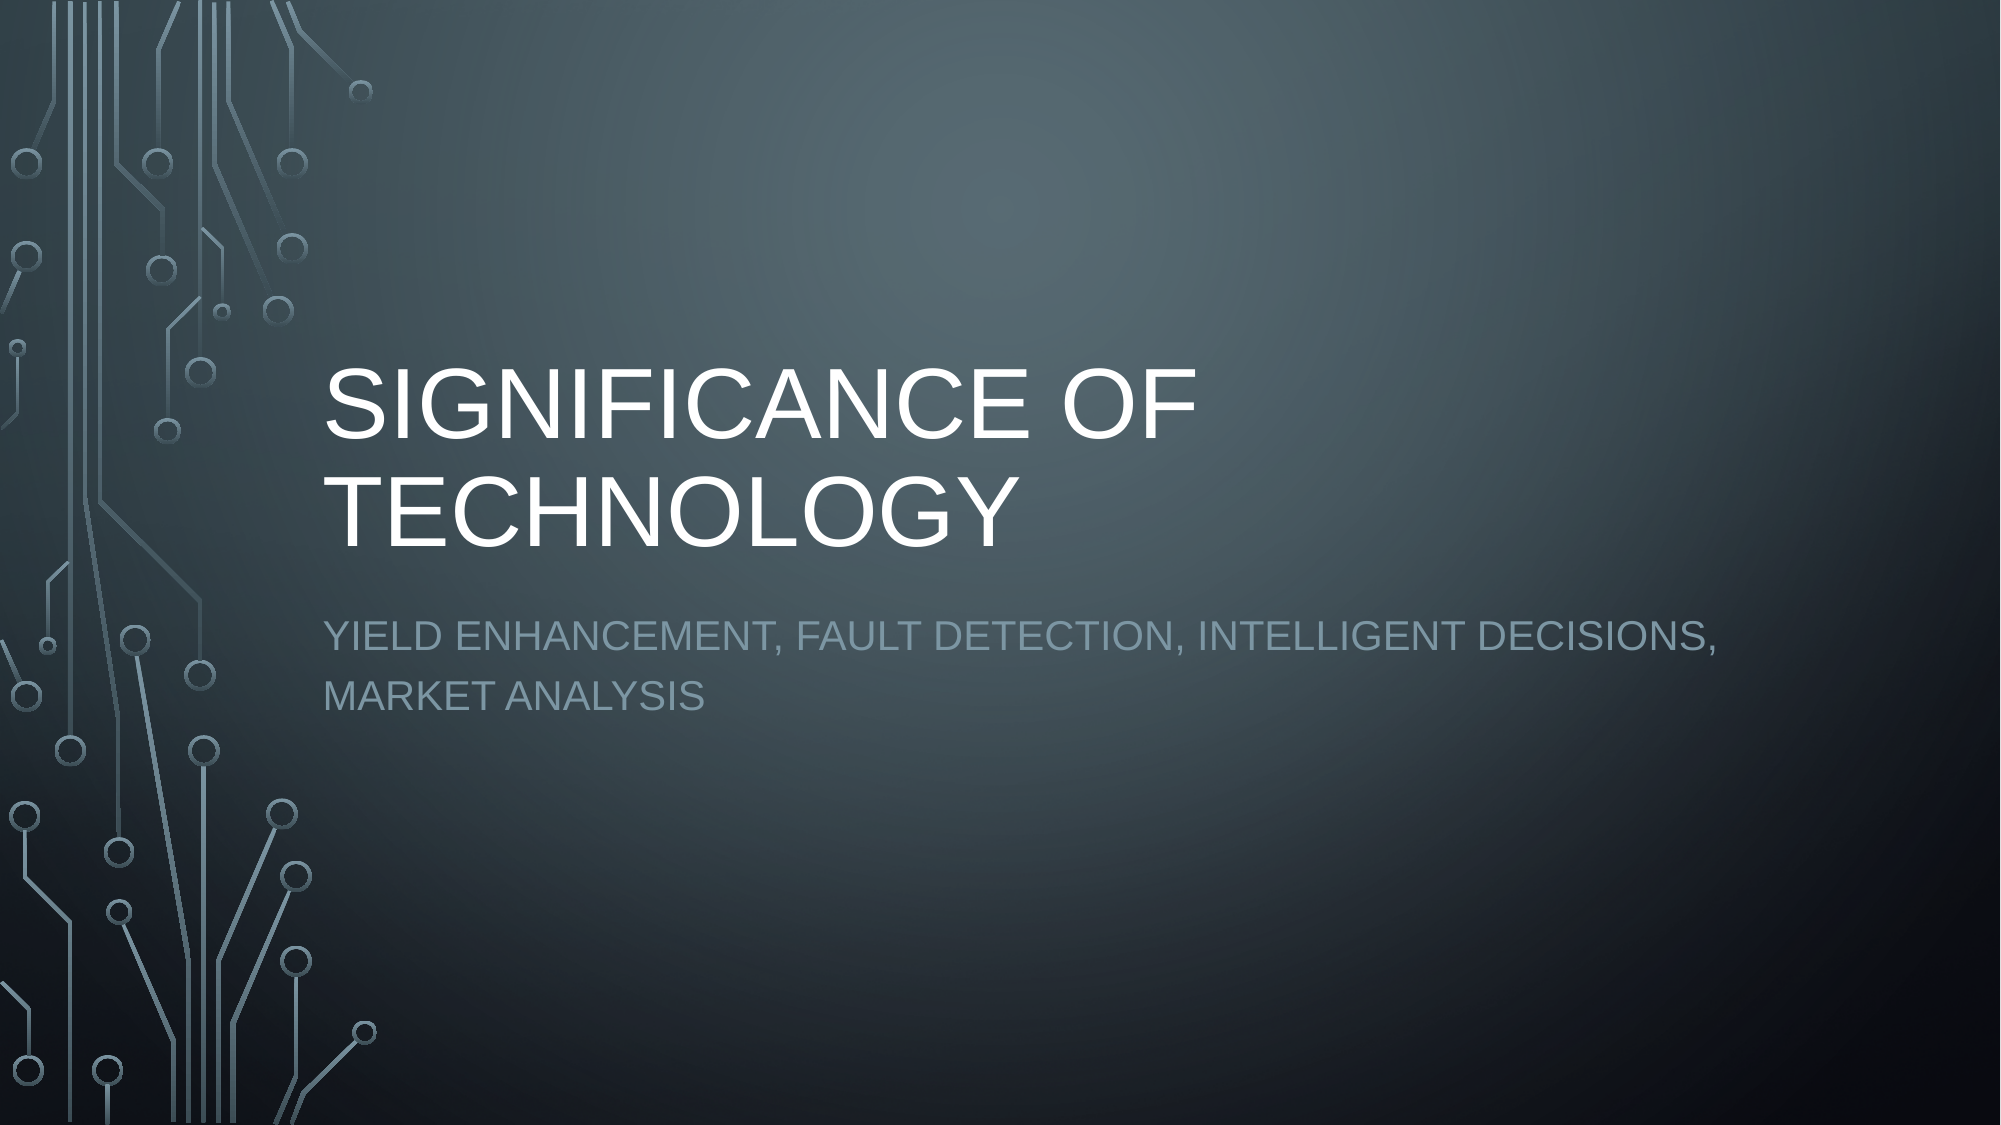

# Significance of technology
Yield enhancement, fault detection, intelligent decisions, market analysis